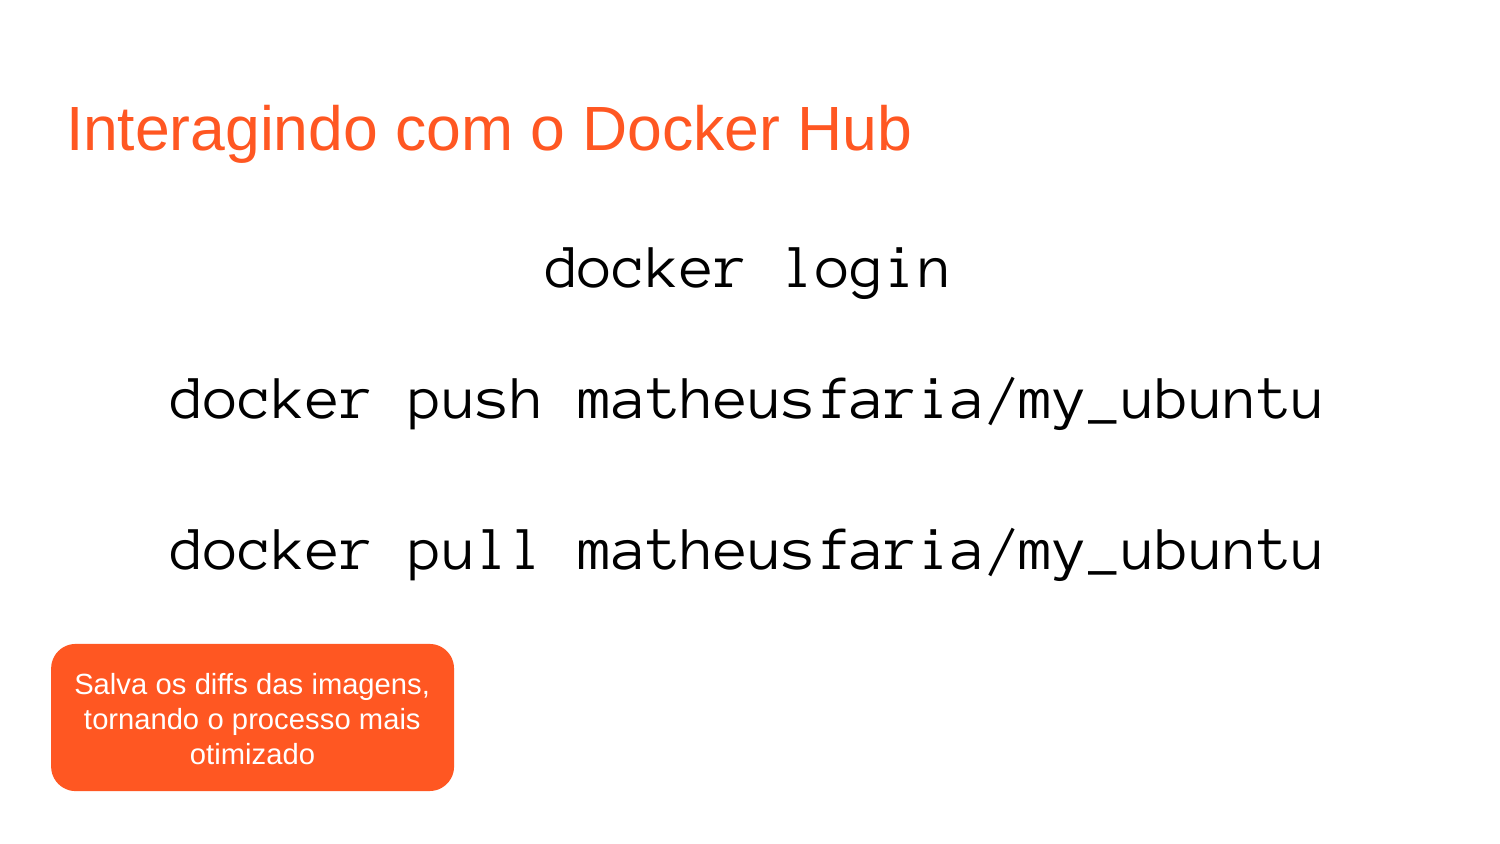

# Interagindo com o Docker Hub
docker login
docker push matheusfaria/my_ubuntu
docker pull matheusfaria/my_ubuntu
Salva os diffs das imagens, tornando o processo mais otimizado